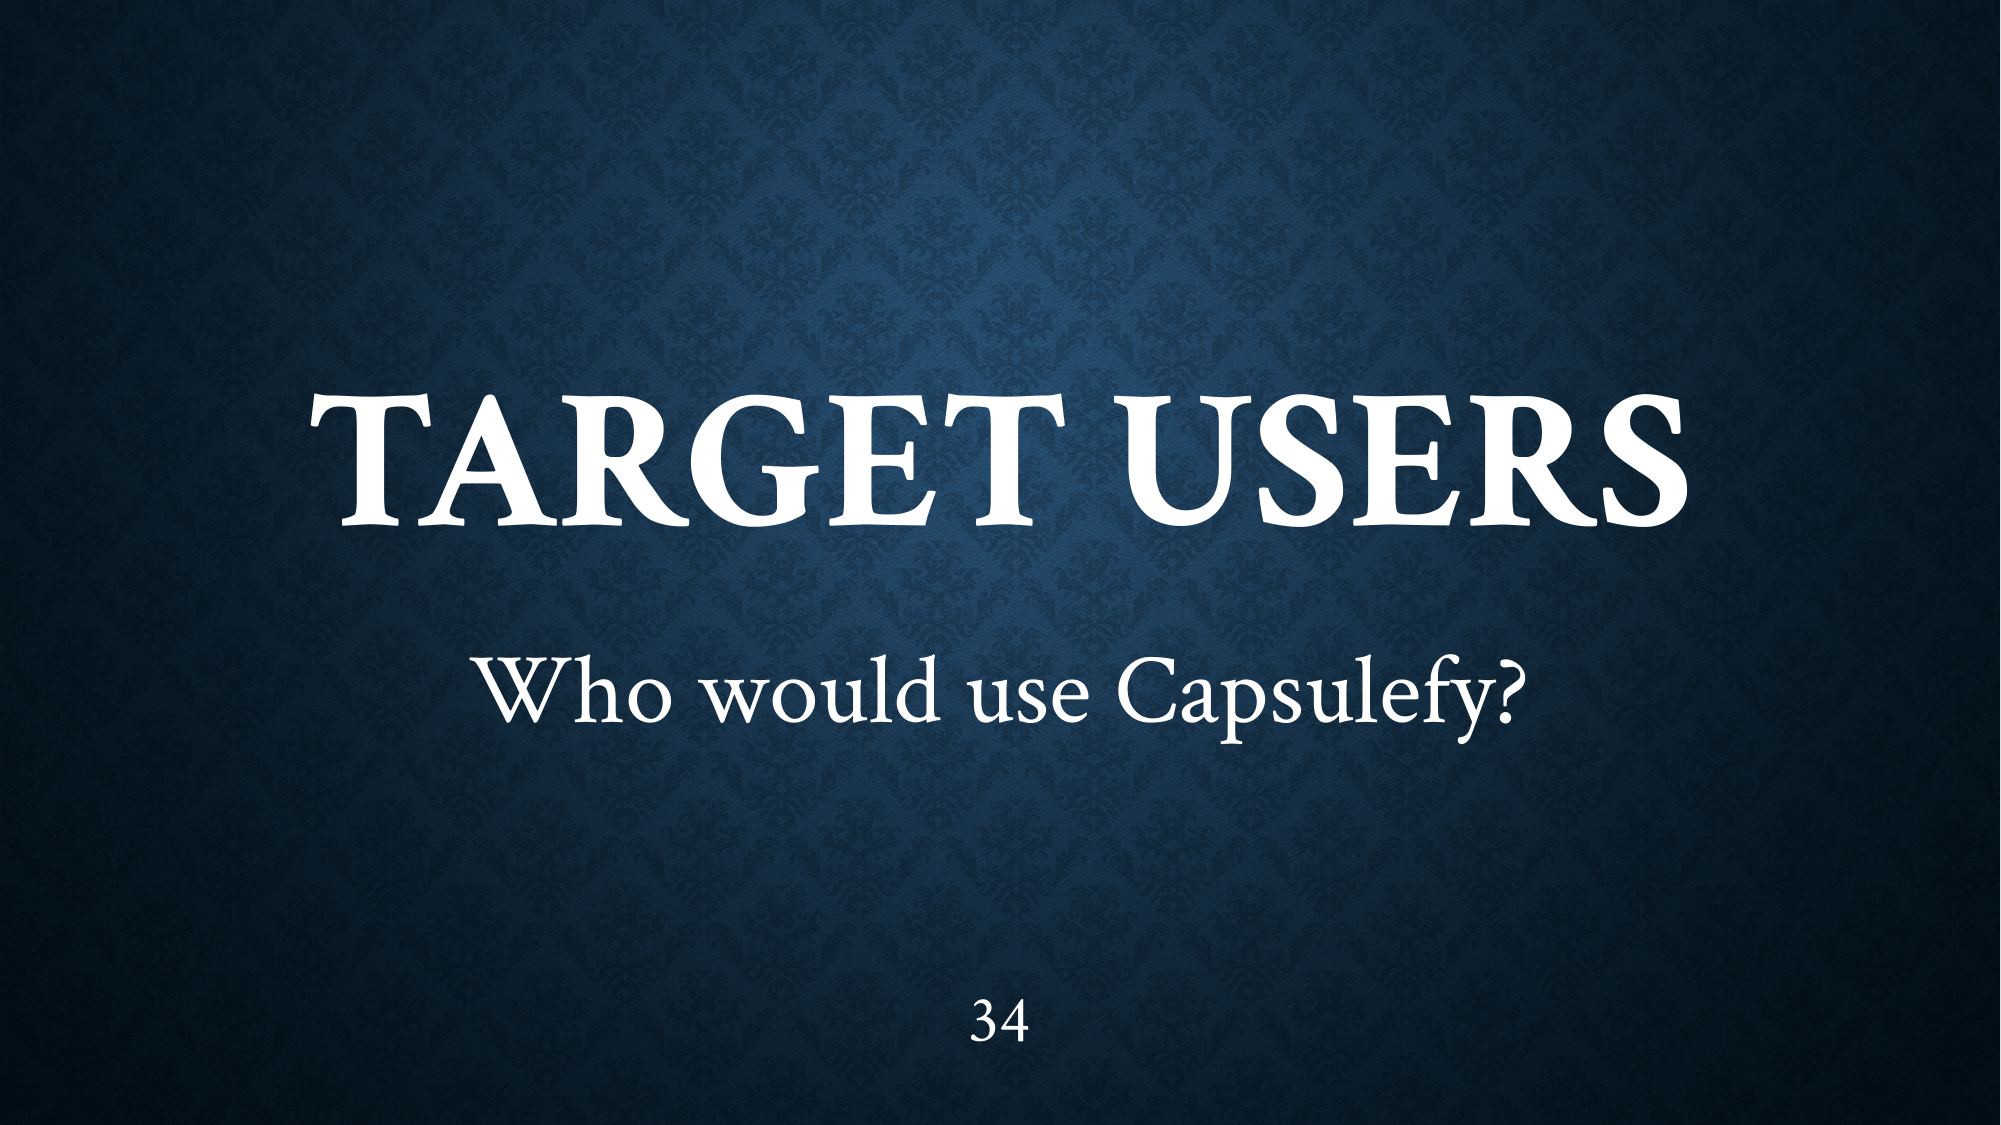

# Target users
Who would use Capsulefy?
34